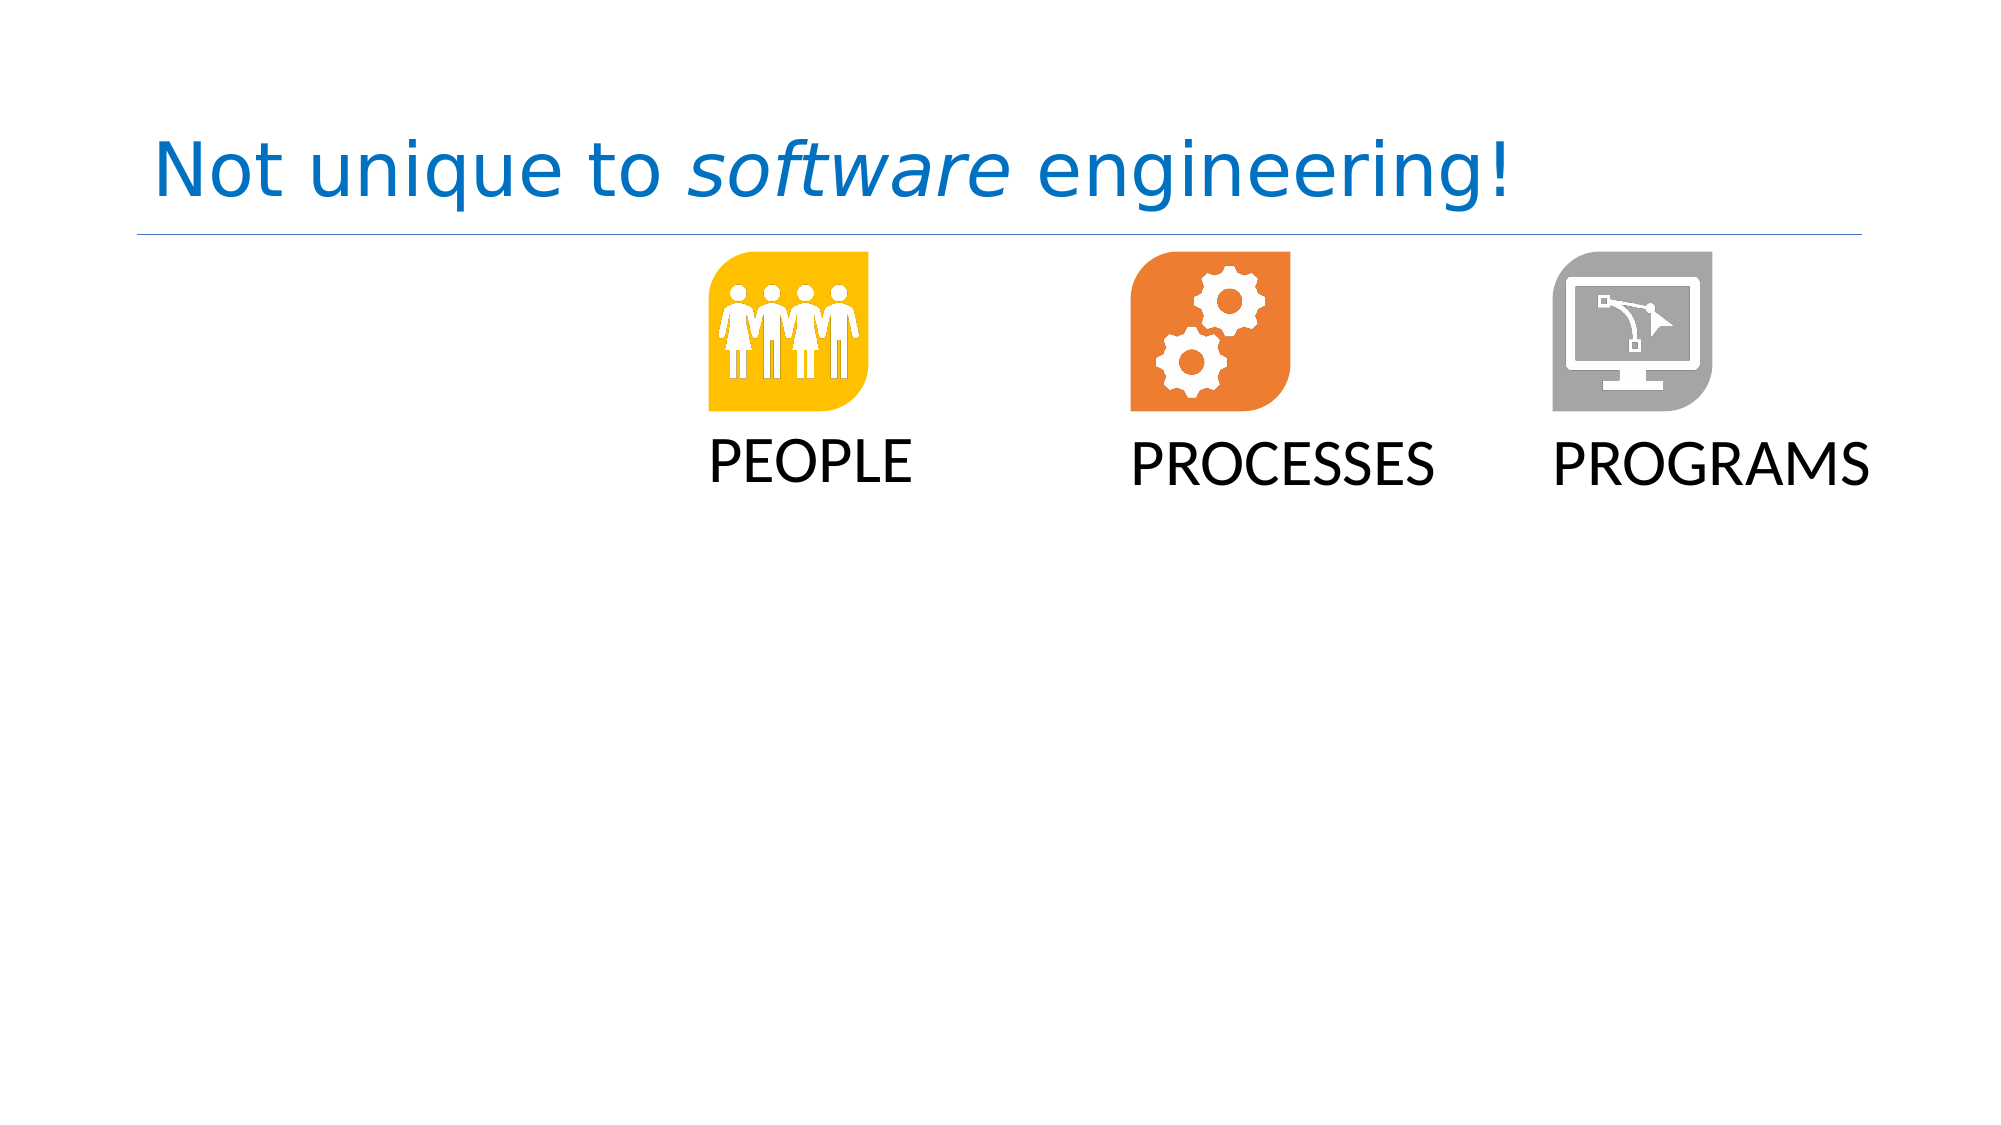

# Not unique to software engineering!

PEOPLE
PROCESSES
PROGRAMS